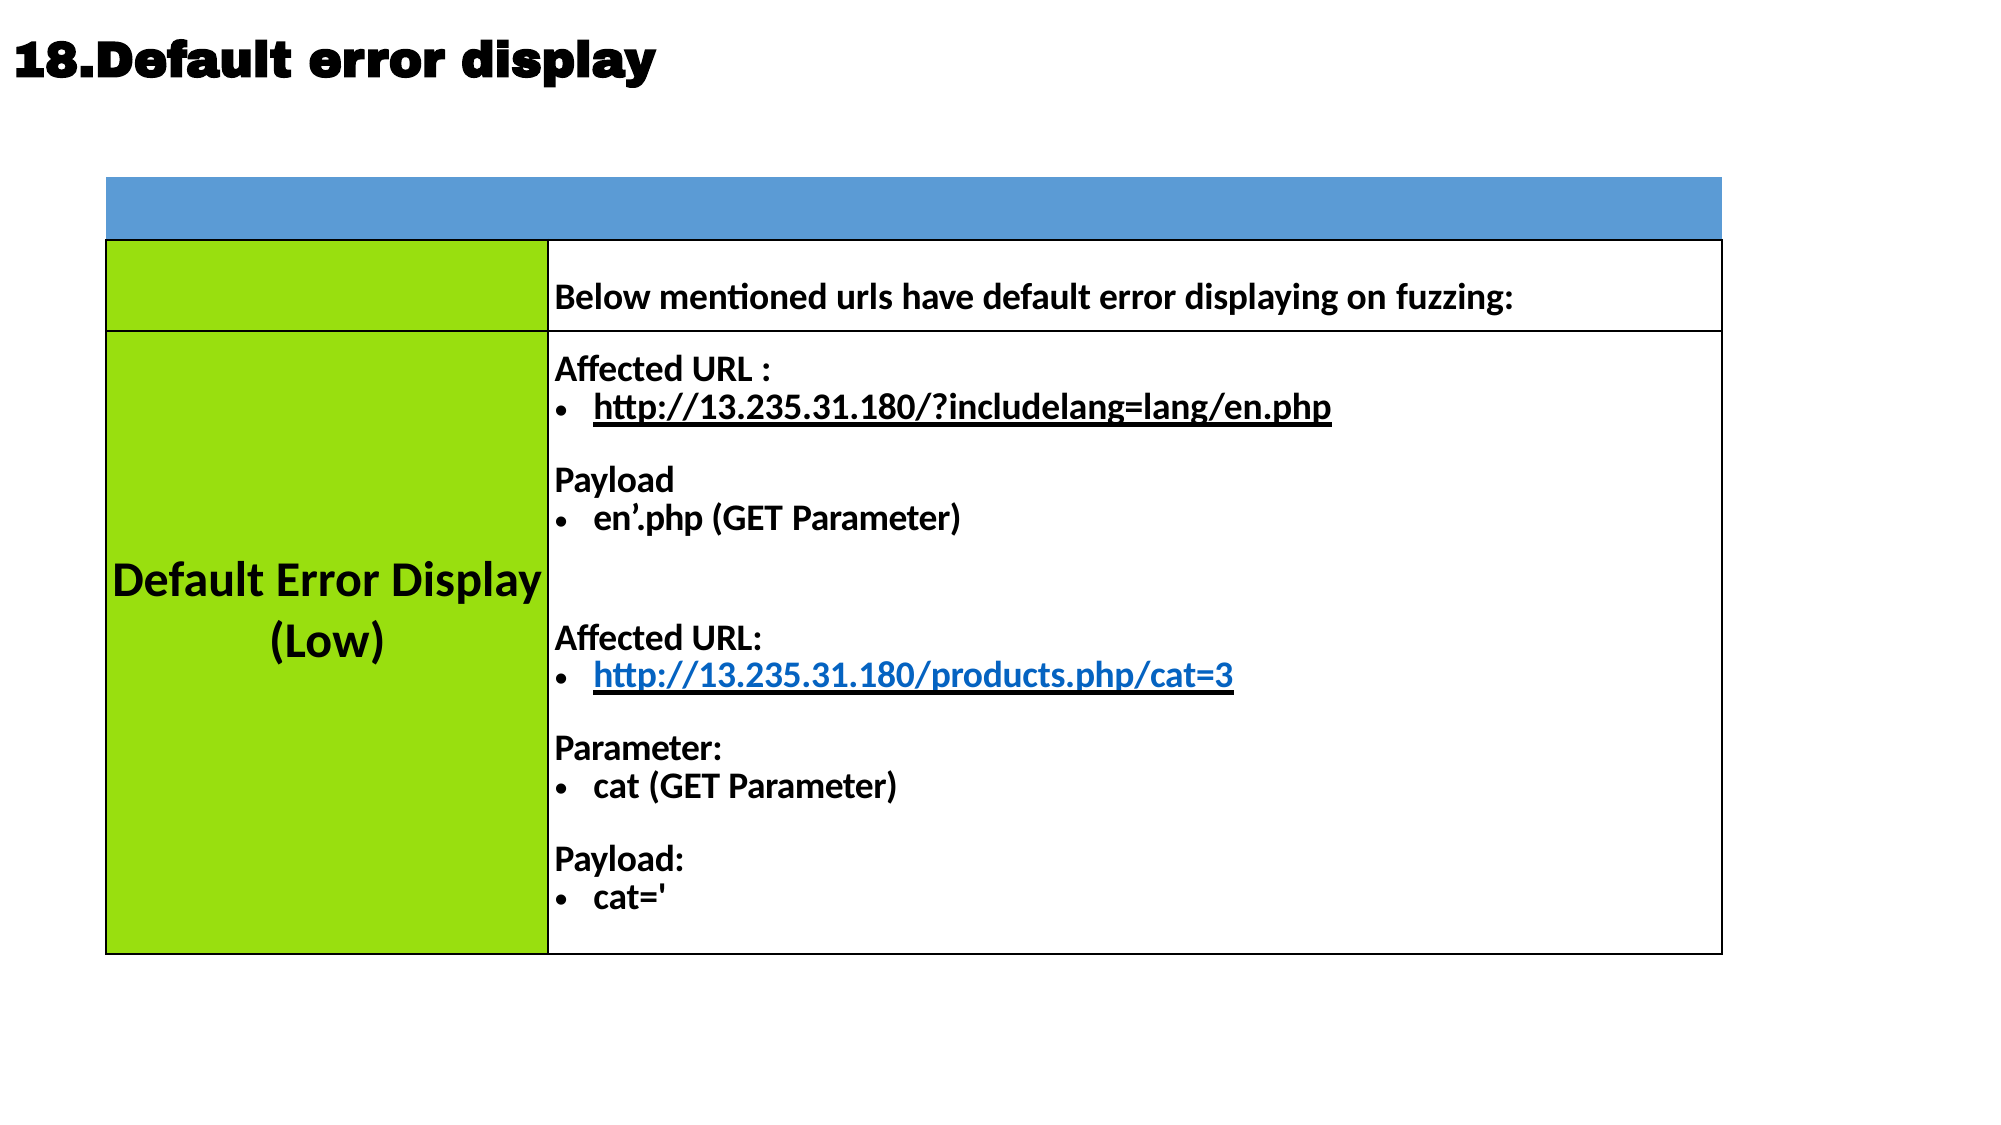

# 18.Default error display
|  |  |
| --- | --- |
|  | Below mentioned urls have default error displaying on fuzzing: |
|  | Affected URL : http://13.235.31.180/?includelang=lang/en.php |
|  | Payload en’.php (GET Parameter) |
| Default Error Display |  |
| (Low) | Affected URL: http://13.235.31.180/products.php/cat=3 |
|  | Parameter: cat (GET Parameter) |
|  | Payload: cat=' |